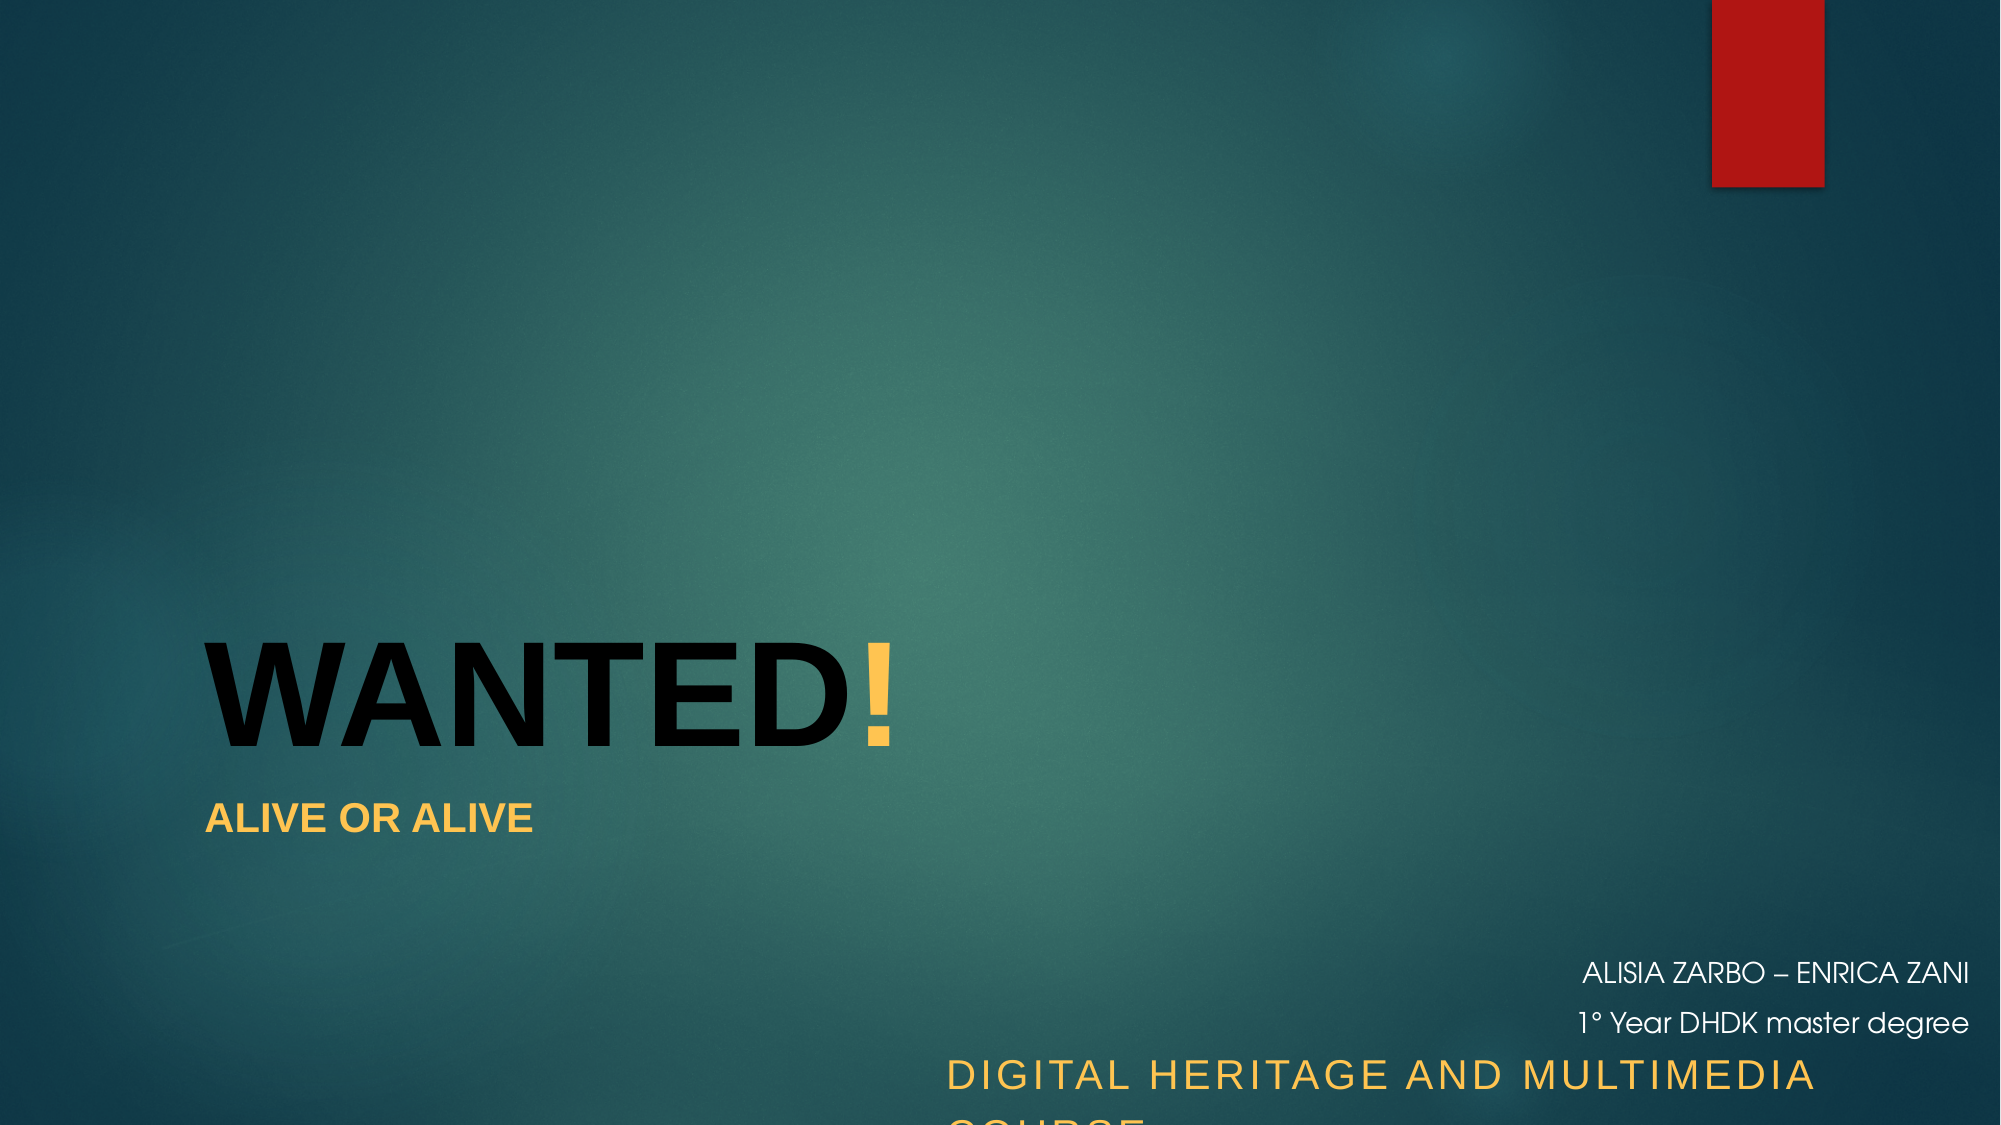

# WANTED!
Alive or alive
ALISIA ZARBO – ENRICA ZANI
1° Year DHDK master degree
Digital Heritage and Multimedia course